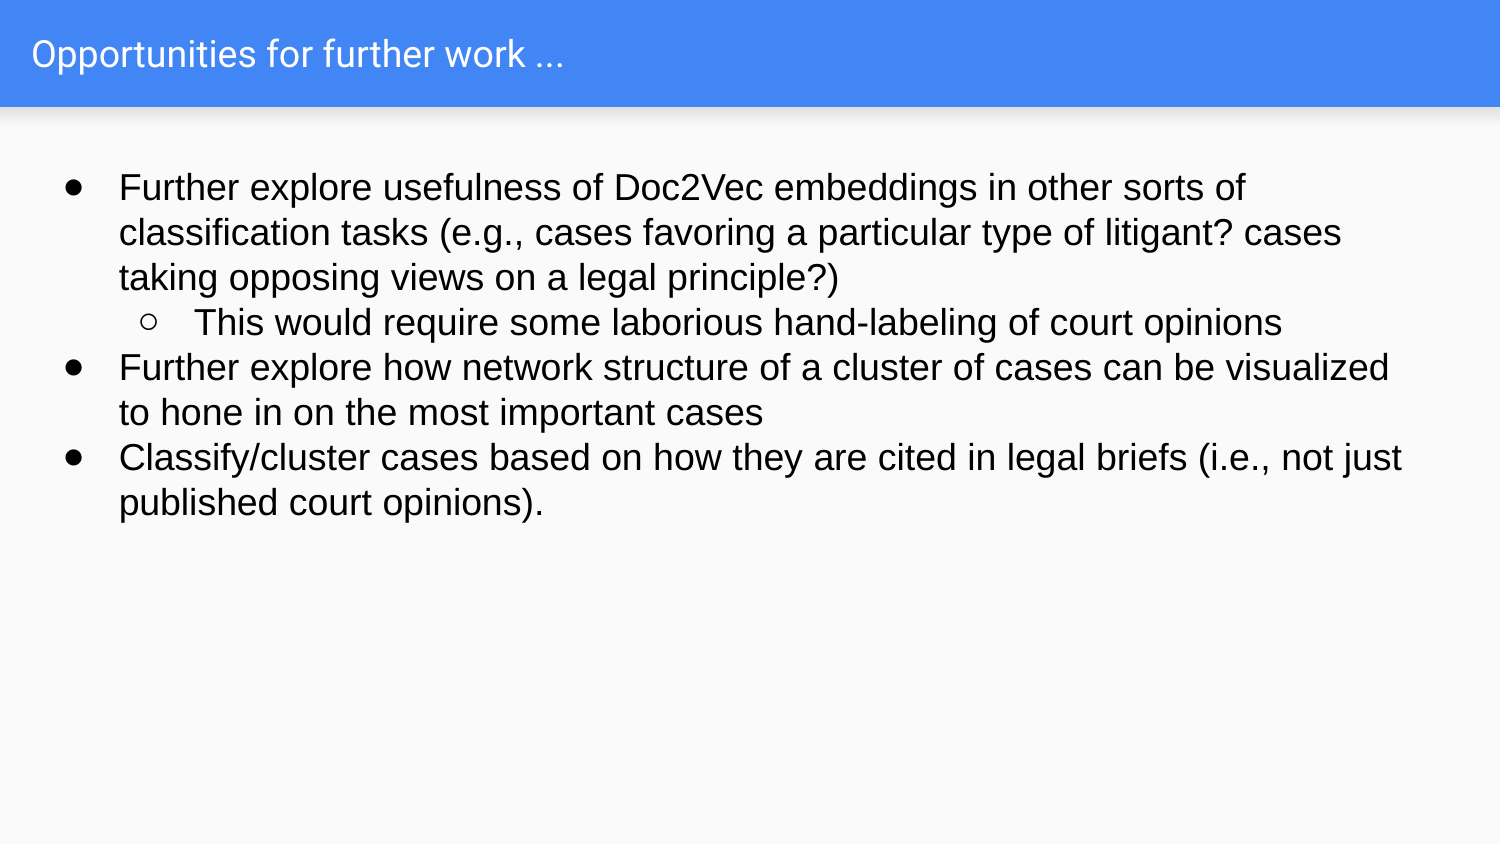

# Opportunities for further work ...
Further explore usefulness of Doc2Vec embeddings in other sorts of classification tasks (e.g., cases favoring a particular type of litigant? cases taking opposing views on a legal principle?)
This would require some laborious hand-labeling of court opinions
Further explore how network structure of a cluster of cases can be visualized to hone in on the most important cases
Classify/cluster cases based on how they are cited in legal briefs (i.e., not just published court opinions).